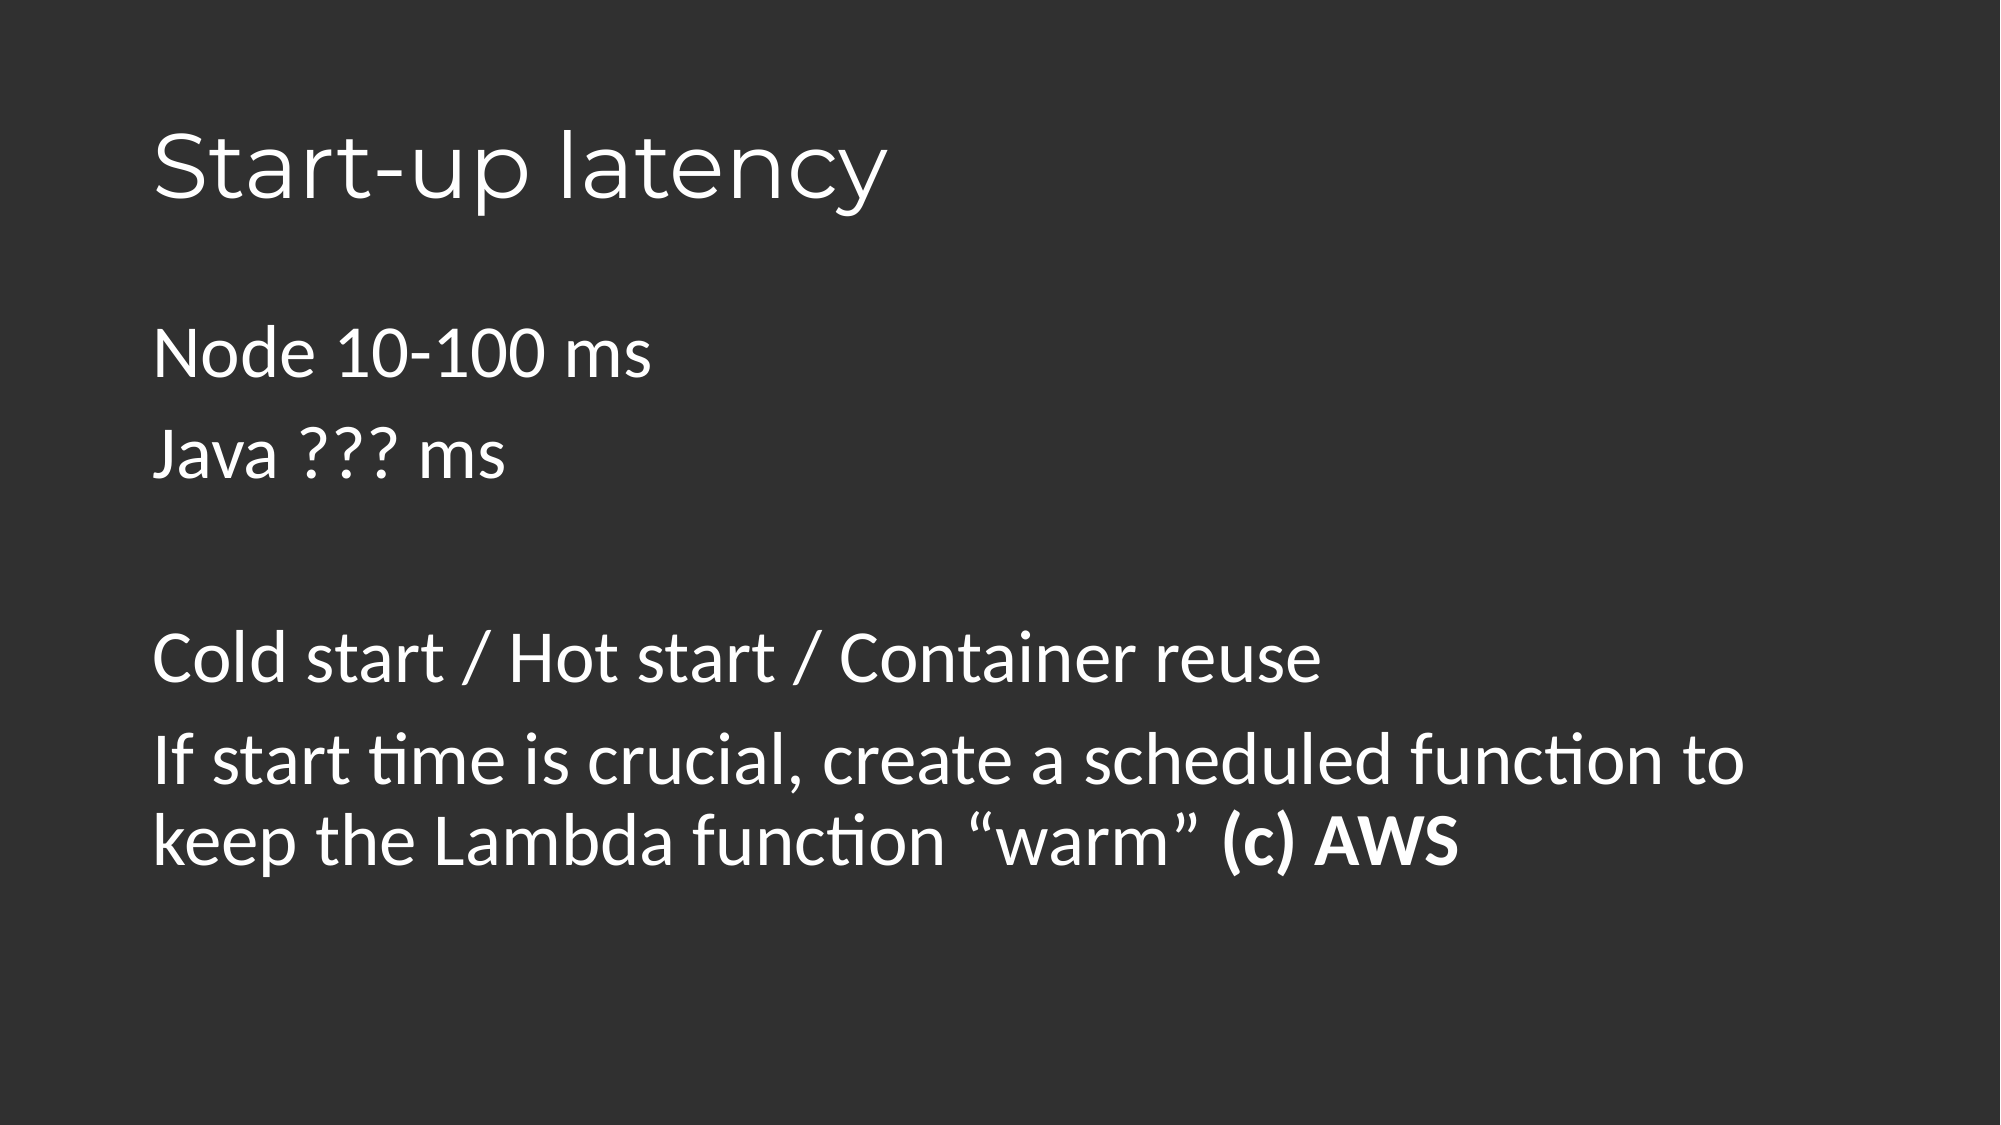

# Start-up latency
Node 10-100 ms
Java ??? ms

Cold start / Hot start / Container reuse
If start time is crucial, create a scheduled function to keep the Lambda function “warm” (с) AWS